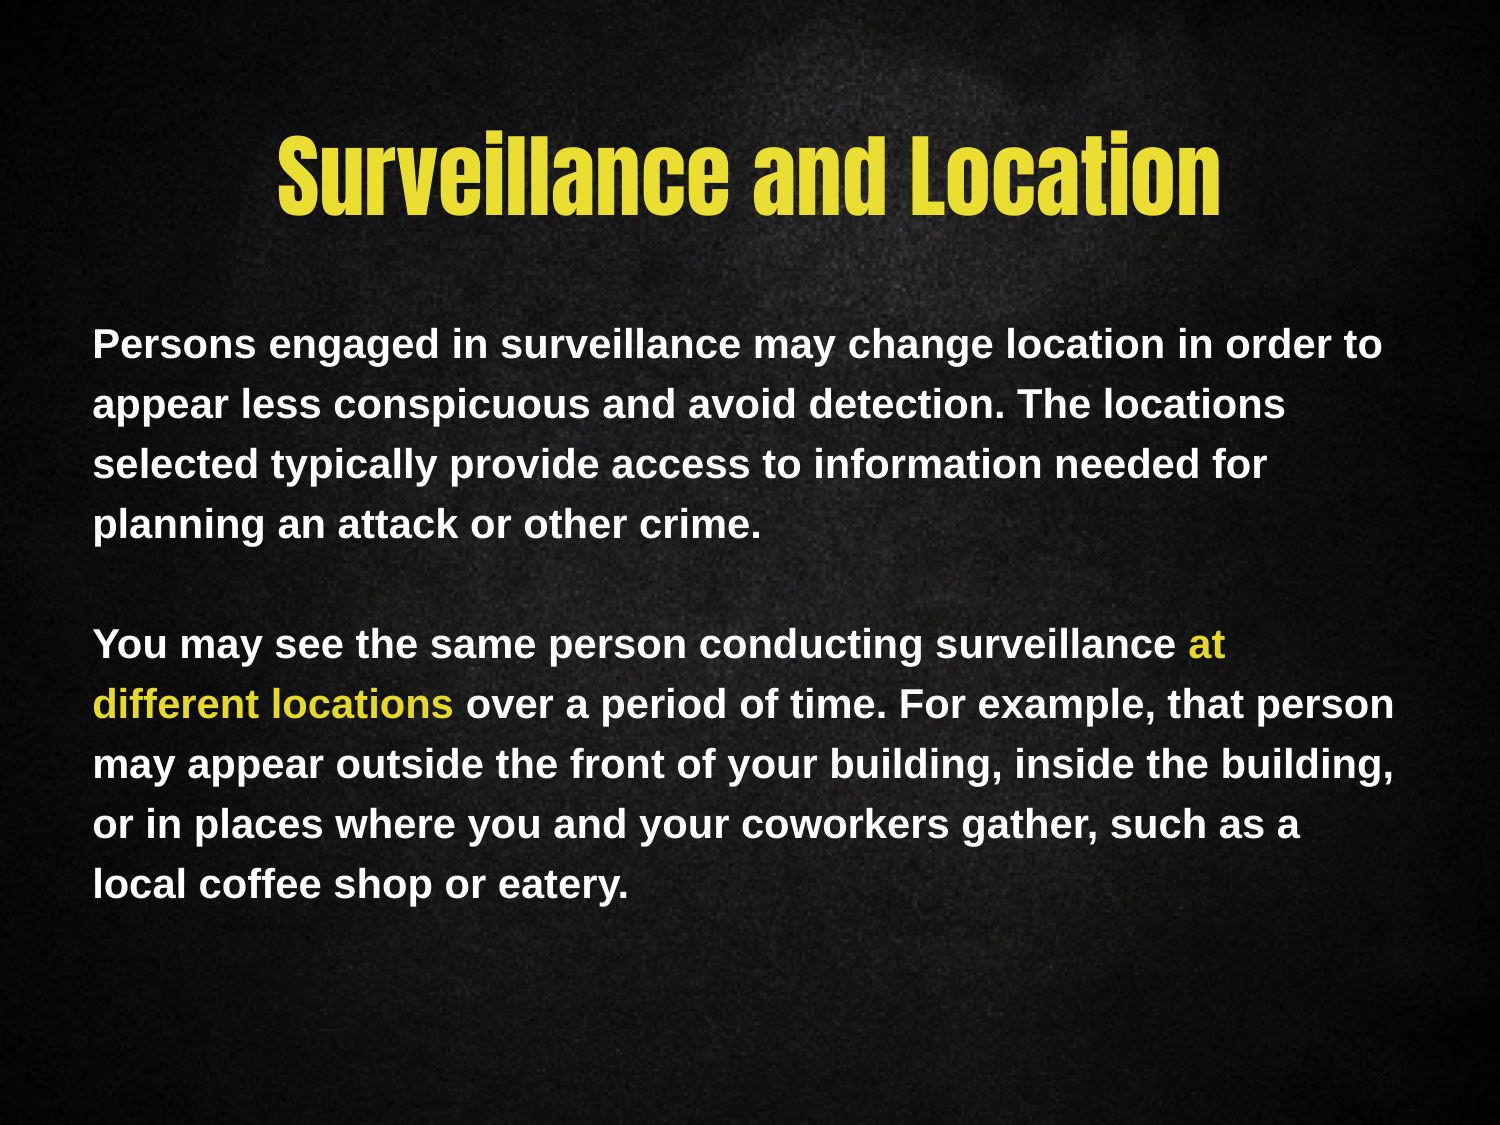

# Surveillance and Location

Persons engaged in surveillance may change location in order to appear less conspicuous and avoid detection. The locations selected typically provide access to information needed for planning an attack or other crime.

You may see the same person conducting surveillance at different locations over a period of time. For example, that person may appear outside the front of your building, inside the building, or in places where you and your coworkers gather, such as a local coffee shop or eatery.